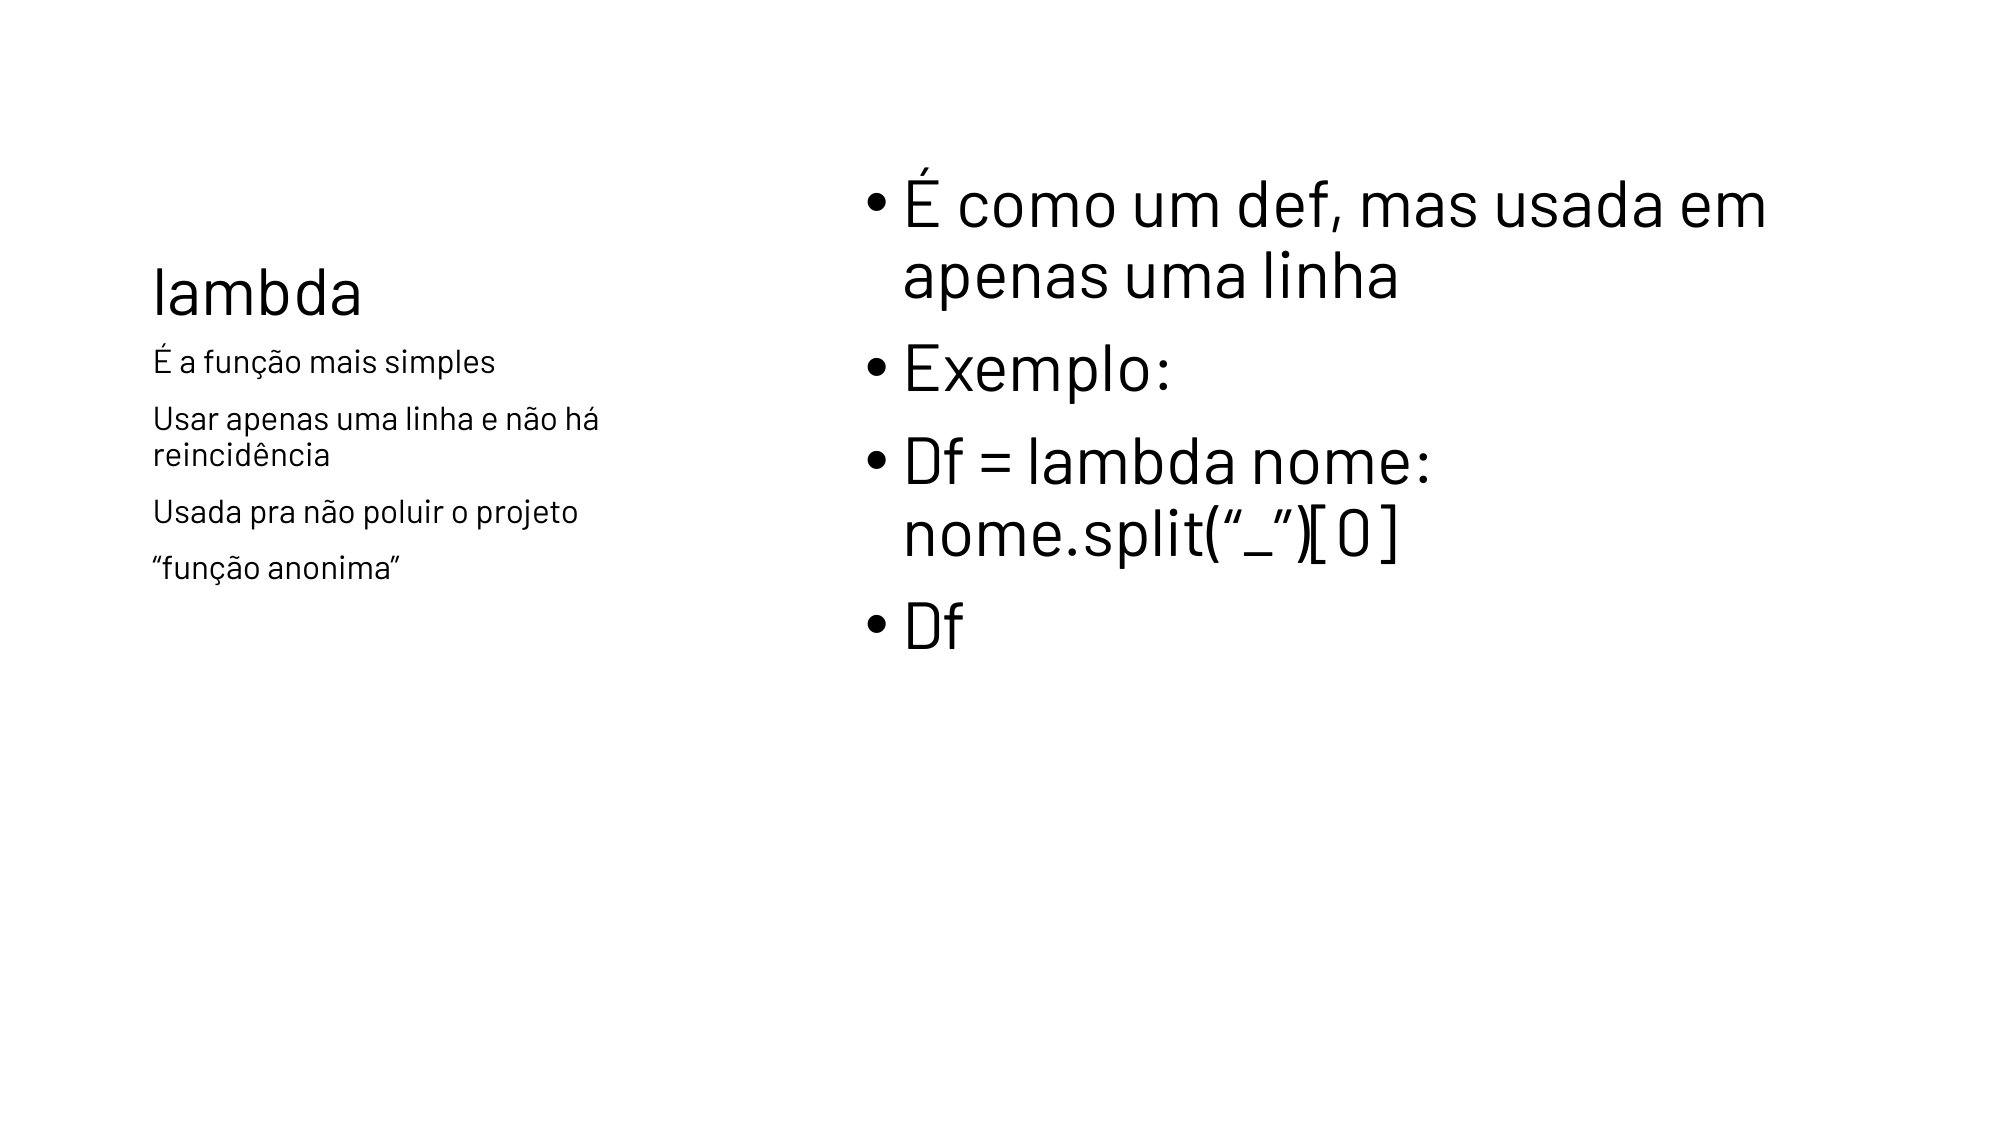

# lambda
É como um def, mas usada em apenas uma linha
Exemplo:
Df = lambda nome: nome.split(“_”)[0]
Df

É a função mais simples
Usar apenas uma linha e não há reincidência
Usada pra não poluir o projeto
“função anonima”